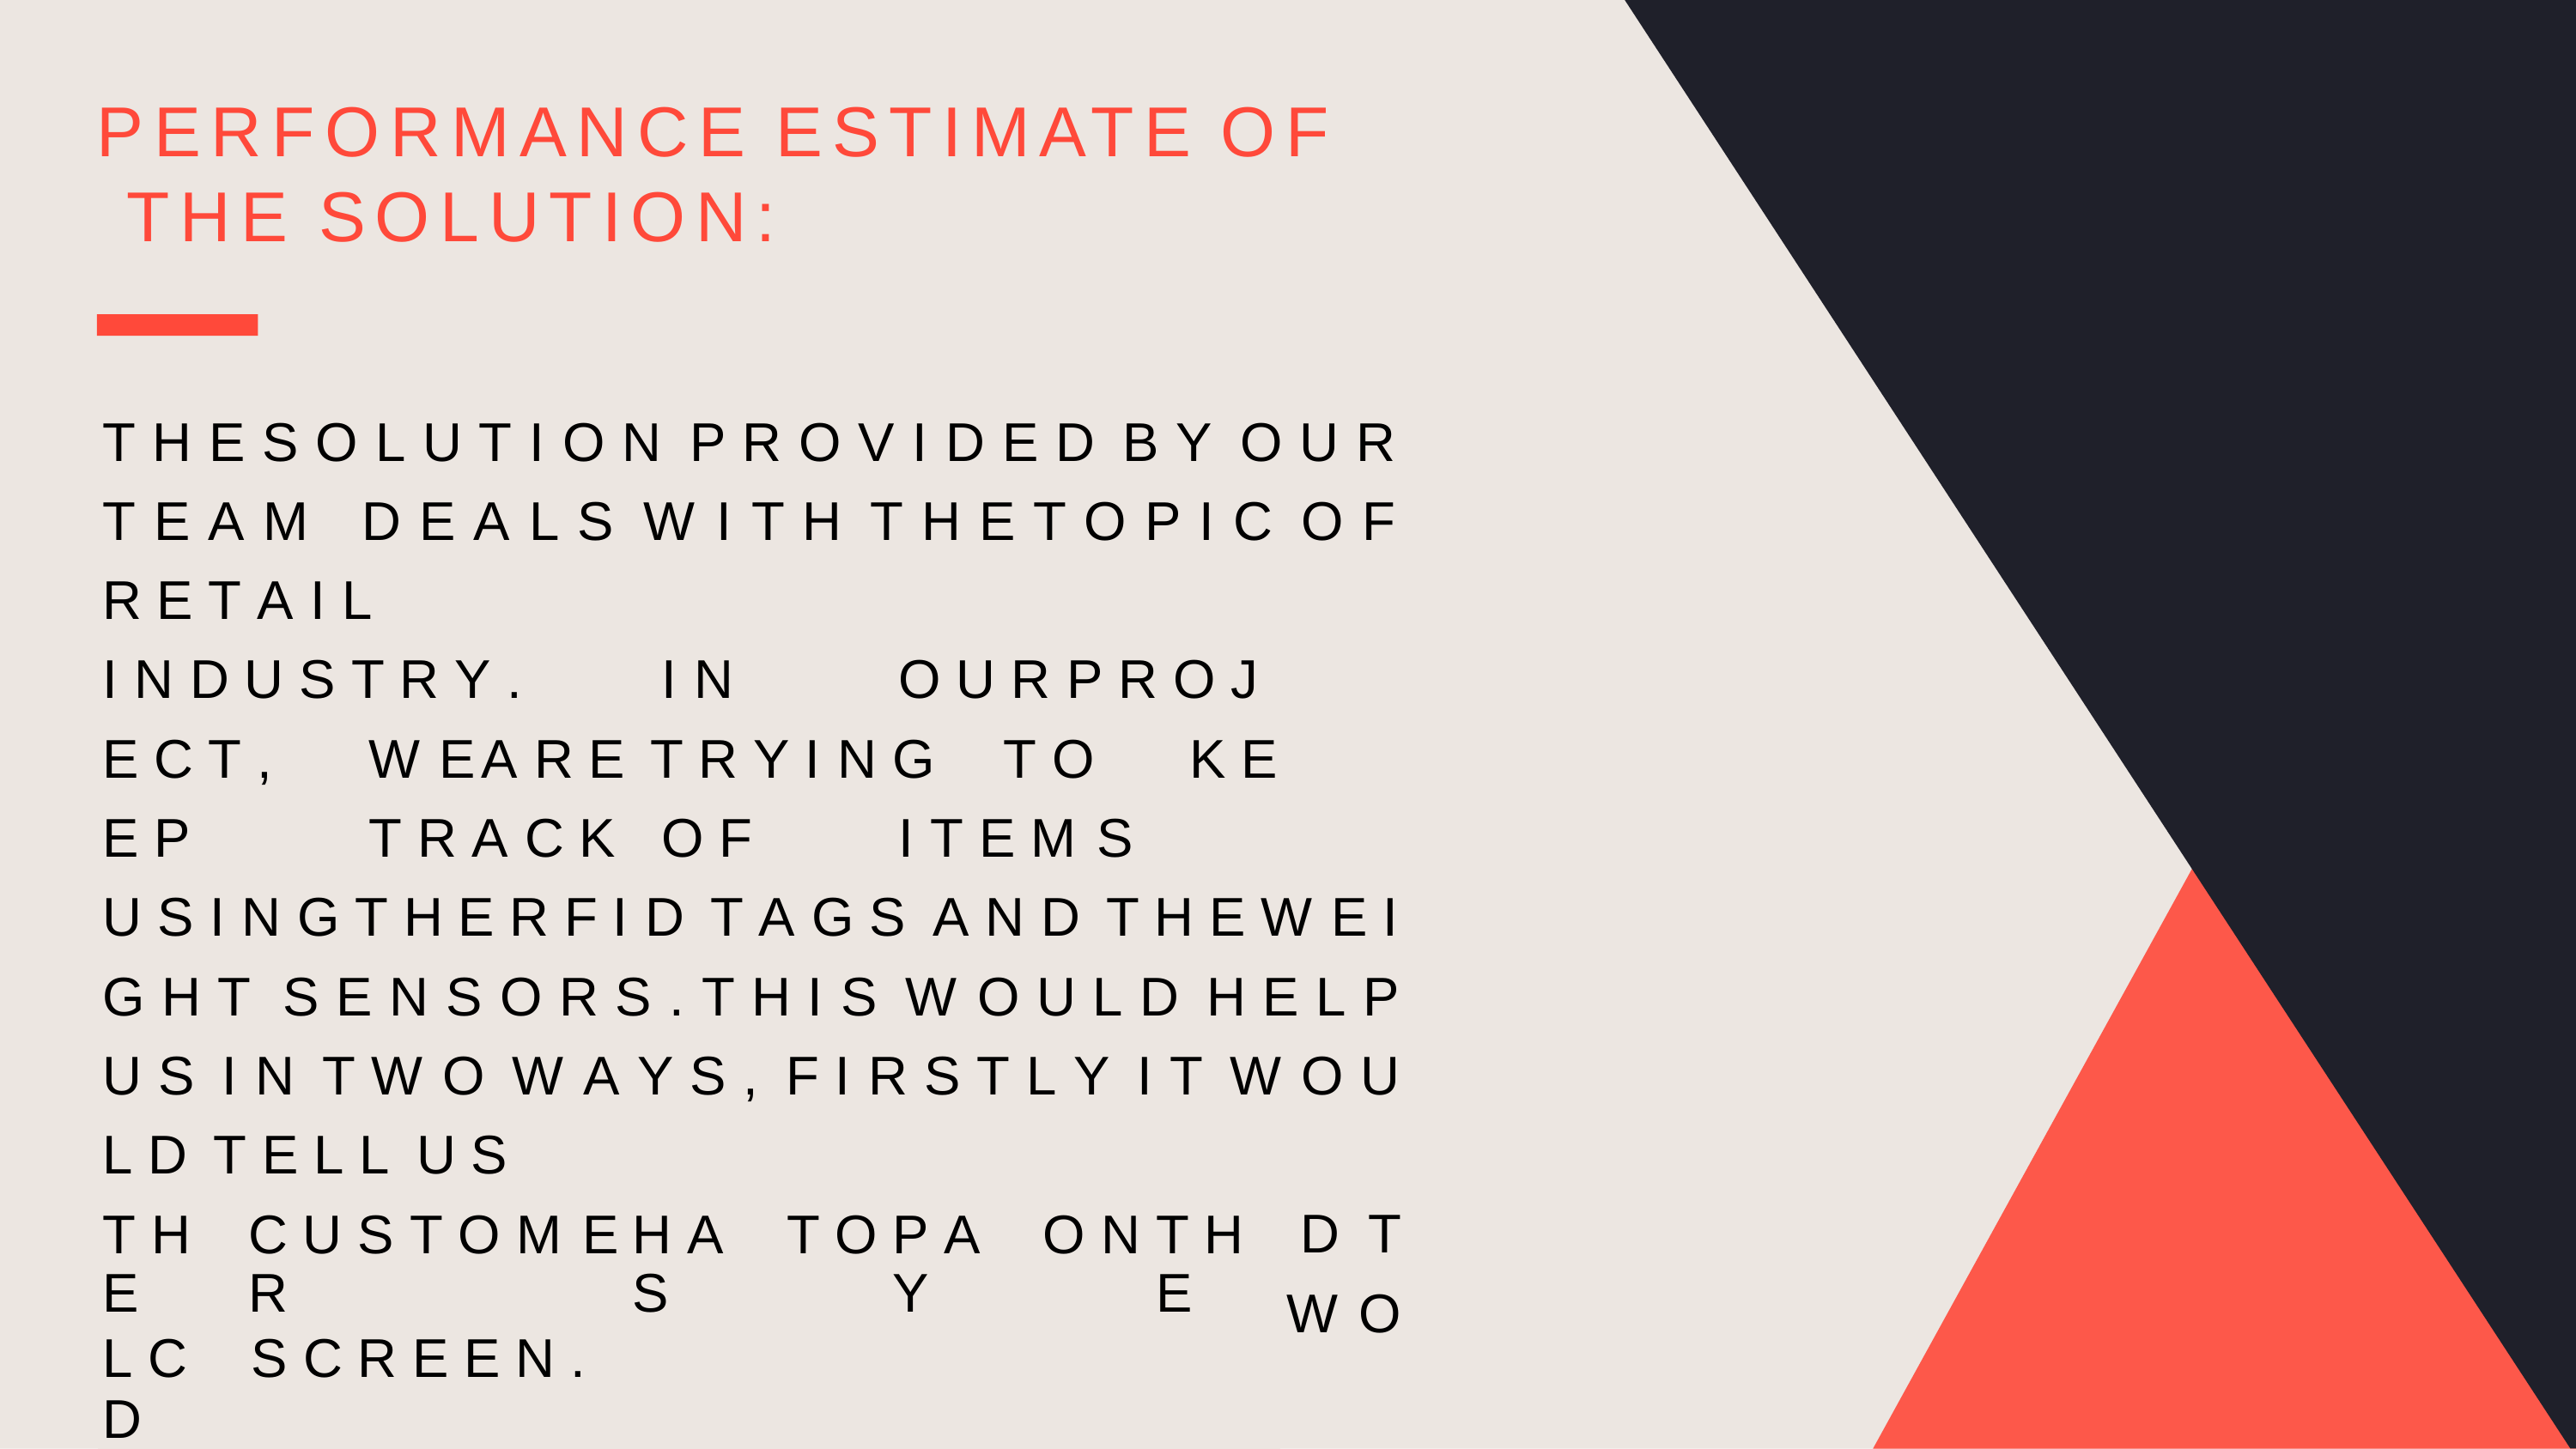

# PERFORMANCE ESTIMATE OF  THE SOLUTION:

T H E S O L U T I O N P R O V I D E D B Y O U R T E A M  D E A L S W I T H T H E T O P I C O F R E T A I L
I N D U S T R Y .		I N	O U R	P R O J E C T ,	W E	A R E  T R Y I N G	T O	K E E P	T R A C K	O F	I T E M S
U S I N G T H E R F I D T A G S A N D T H E W E I G H T  S E N S O R S . T H I S W O U L D H E L P U S I N T W O  W A Y S , F I R S T L Y I T W O U L D T E L L U S
T H A T A N I T E M H A S B E E N A D D E D T O T H E  C A R T A N D S E C O N D L Y I T W O U L D
A U T O M A T I C A L L Y P R I N T T H E B I L L T H A T
| T H E | C U S T O M E R | H A S | T O | P A Y | O N | T H E |
| --- | --- | --- | --- | --- | --- | --- |
| L C D | S C R E E N . |  |  |  |  |  |